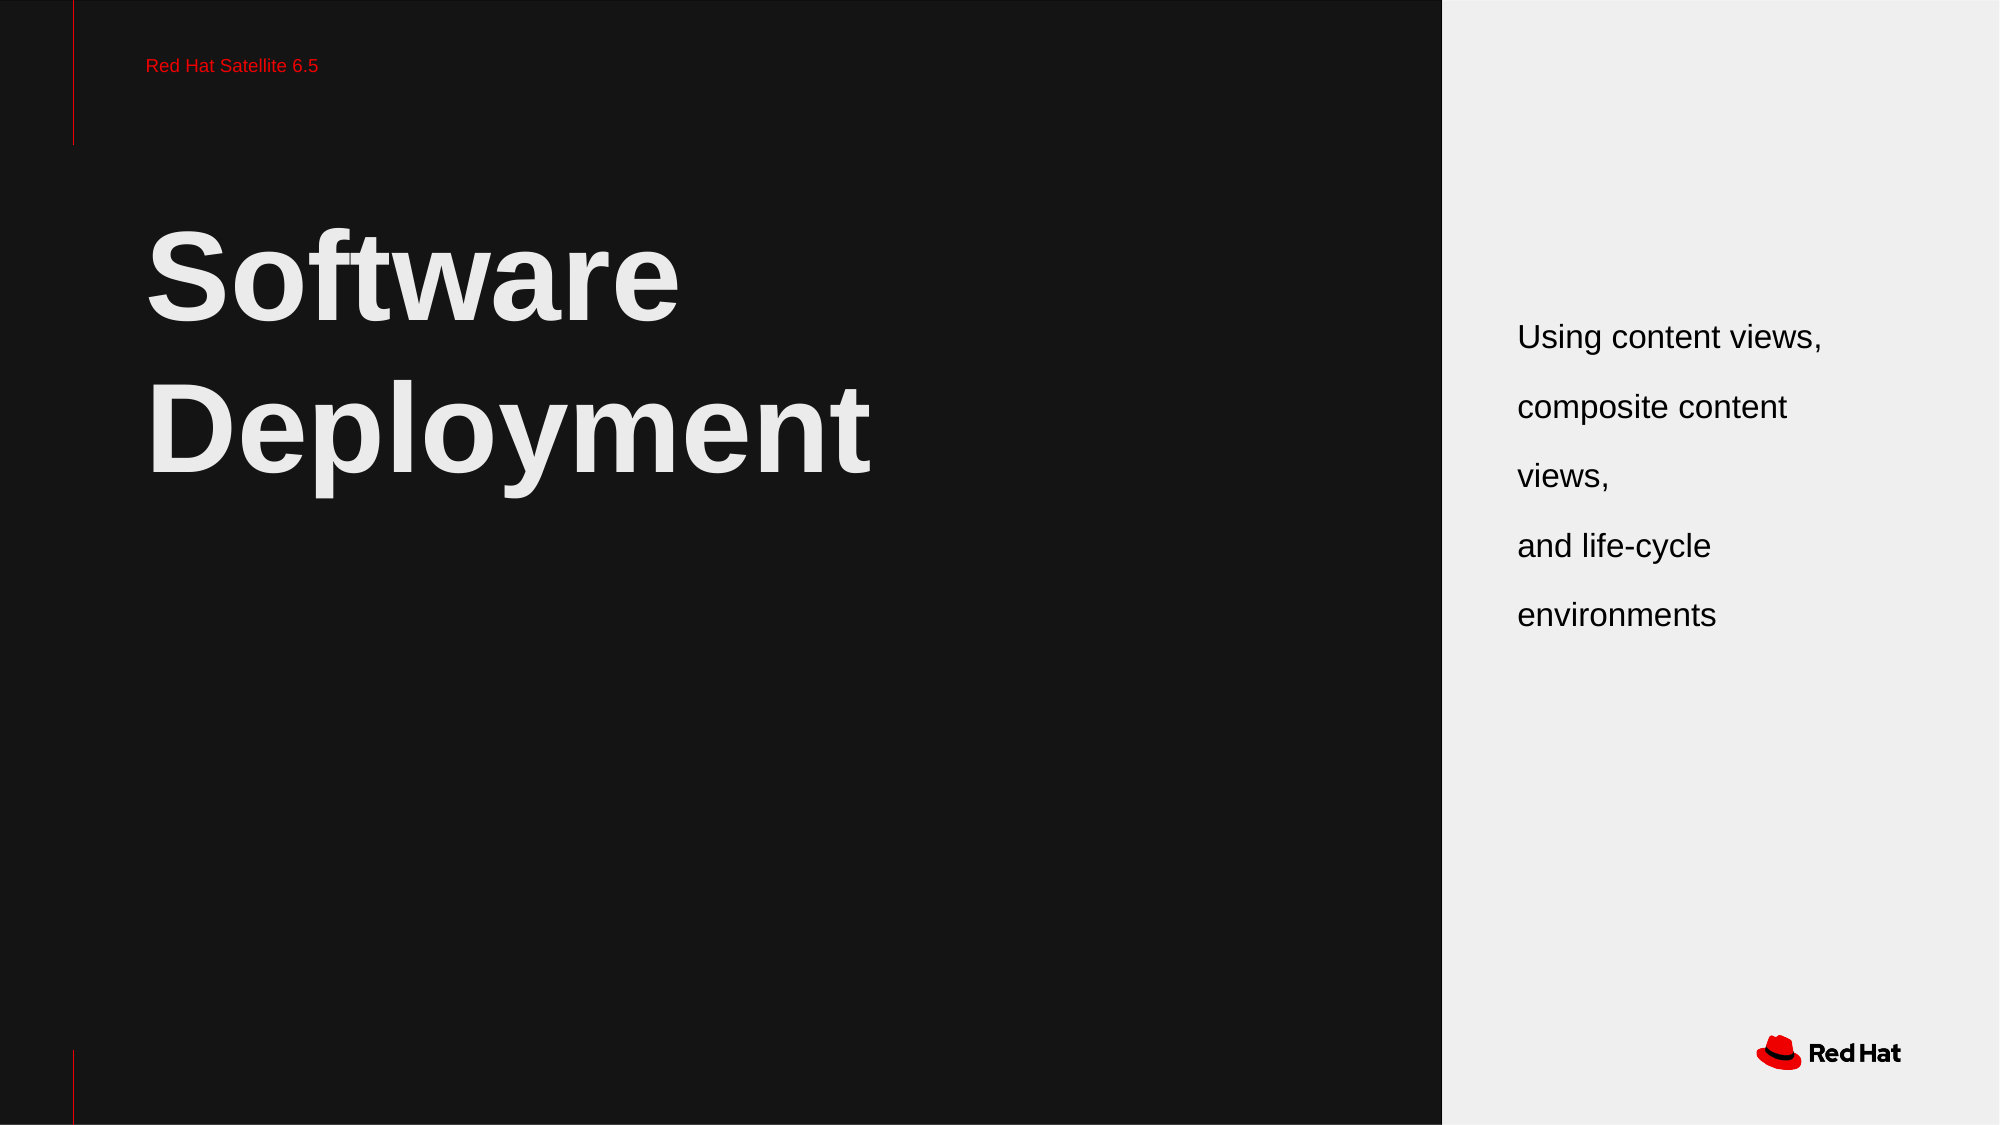

Red Hat Satellite 6.5

# Software Deployment
Using content views, composite content views,
and life-cycle environments